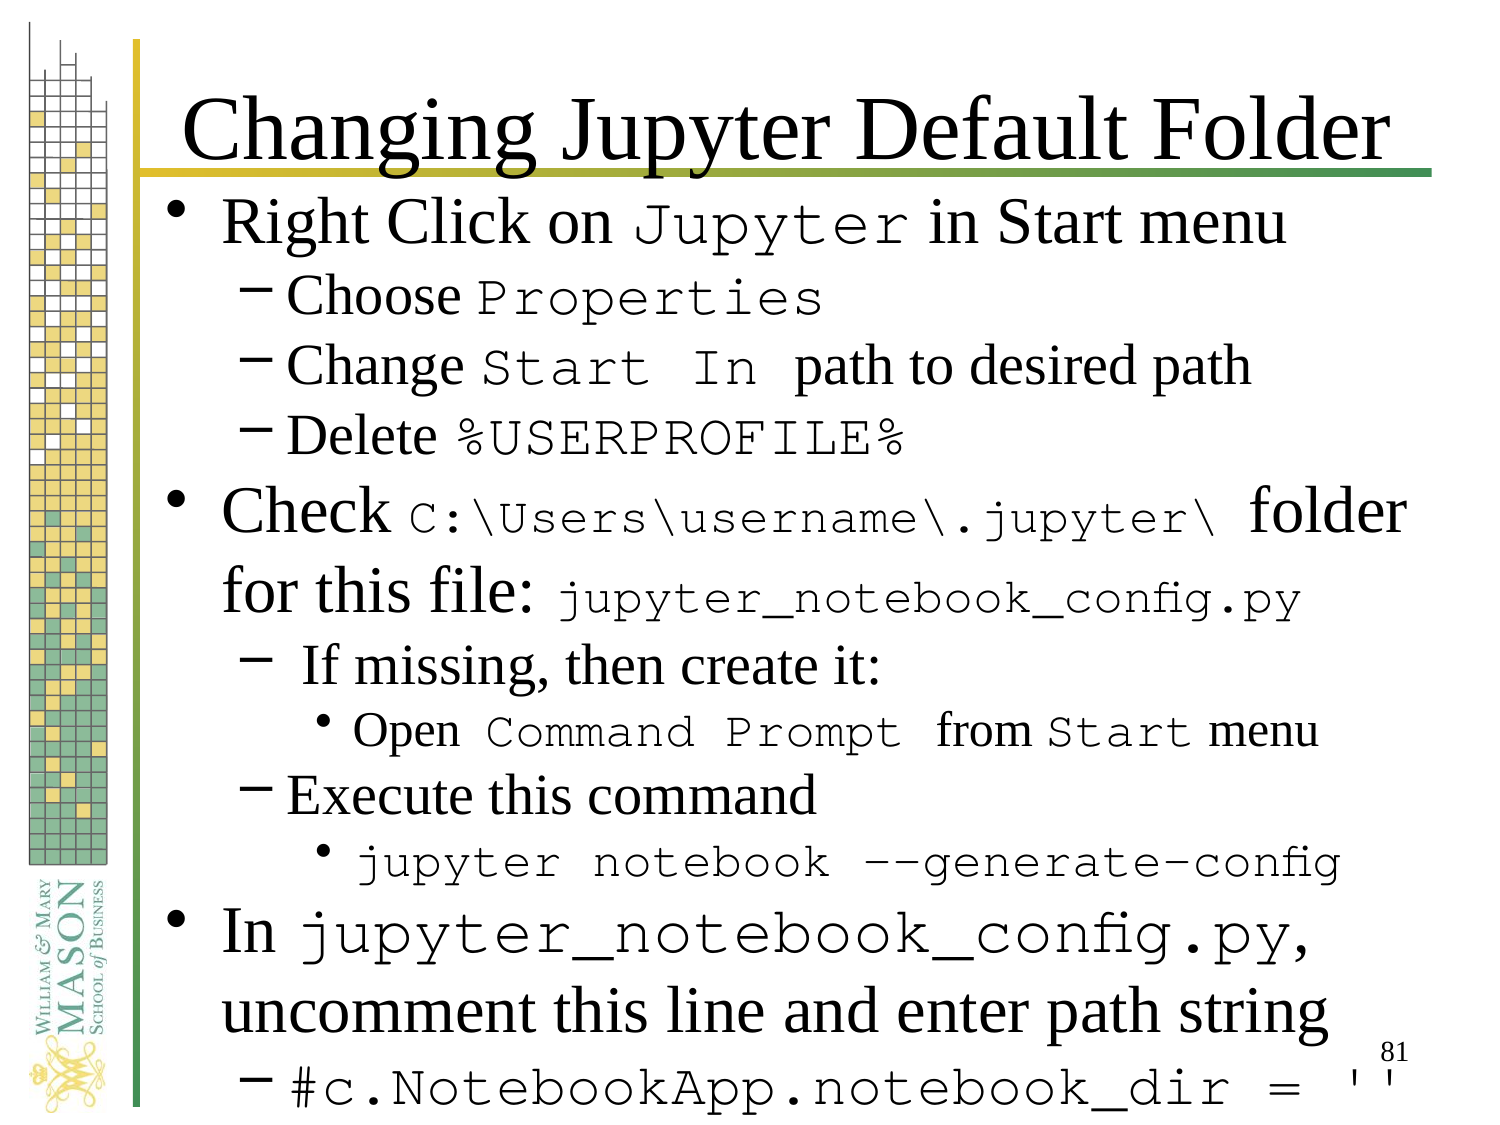

# Changing Jupyter Default Folder
Right Click on Jupyter in Start menu
Choose Properties
Change Start In path to desired path
Delete %USERPROFILE%
Check C:\Users\username\.jupyter\ folder for this file: jupyter_notebook_config.py
 If missing, then create it:
Open  Command Prompt from Start menu
Execute this command
jupyter notebook --generate-config
In jupyter_notebook_config.py, uncomment this line and enter path string
#c.NotebookApp.notebook_dir = ''
81